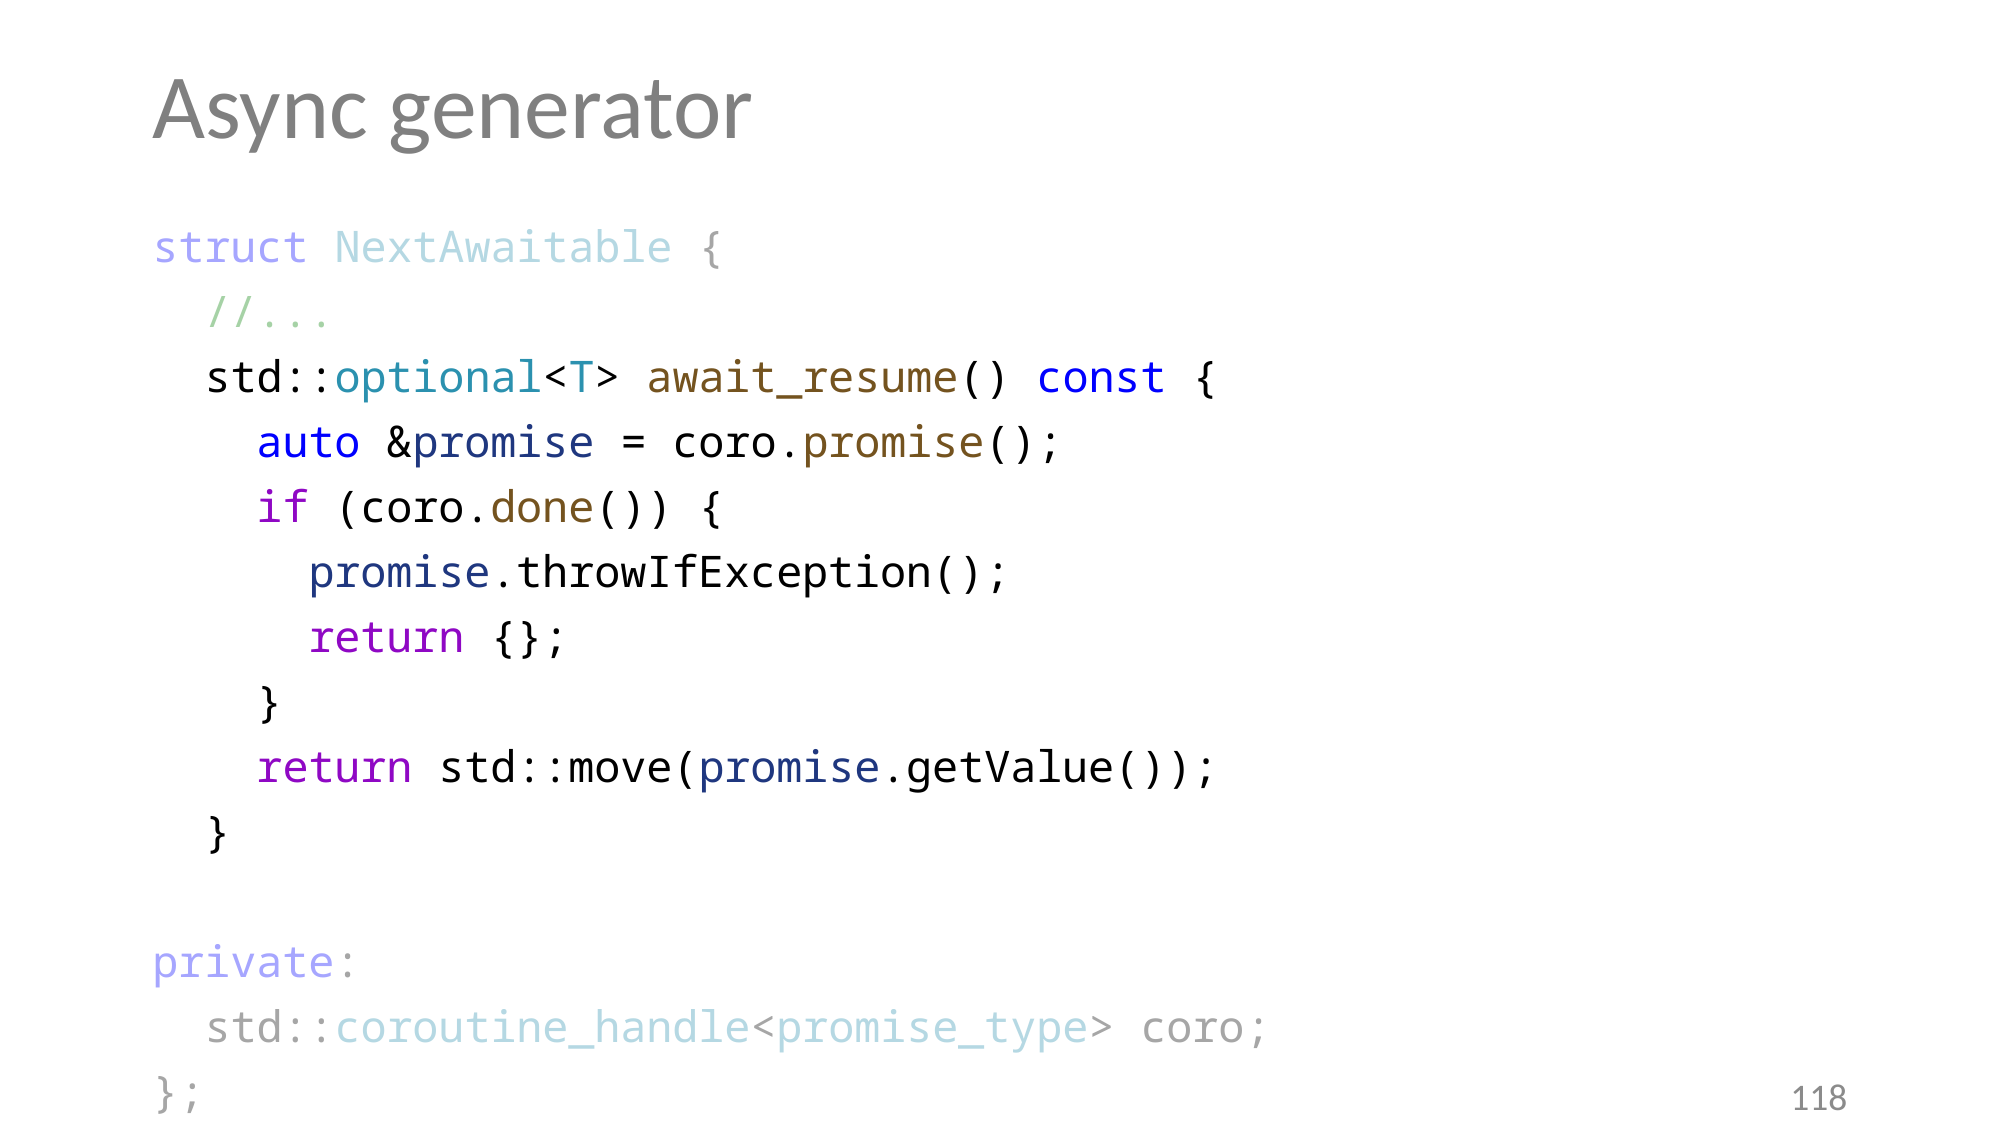

# Async generator
struct NextAwaitable {
  //...
  std::optional<T> await_resume() const {
    auto &promise = coro.promise();
    if (coro.done()) {
      promise.throwIfException();
      return {};
    }
    return std::move(promise.getValue());
  }

private:
  std::coroutine_handle<promise_type> coro;
};
118